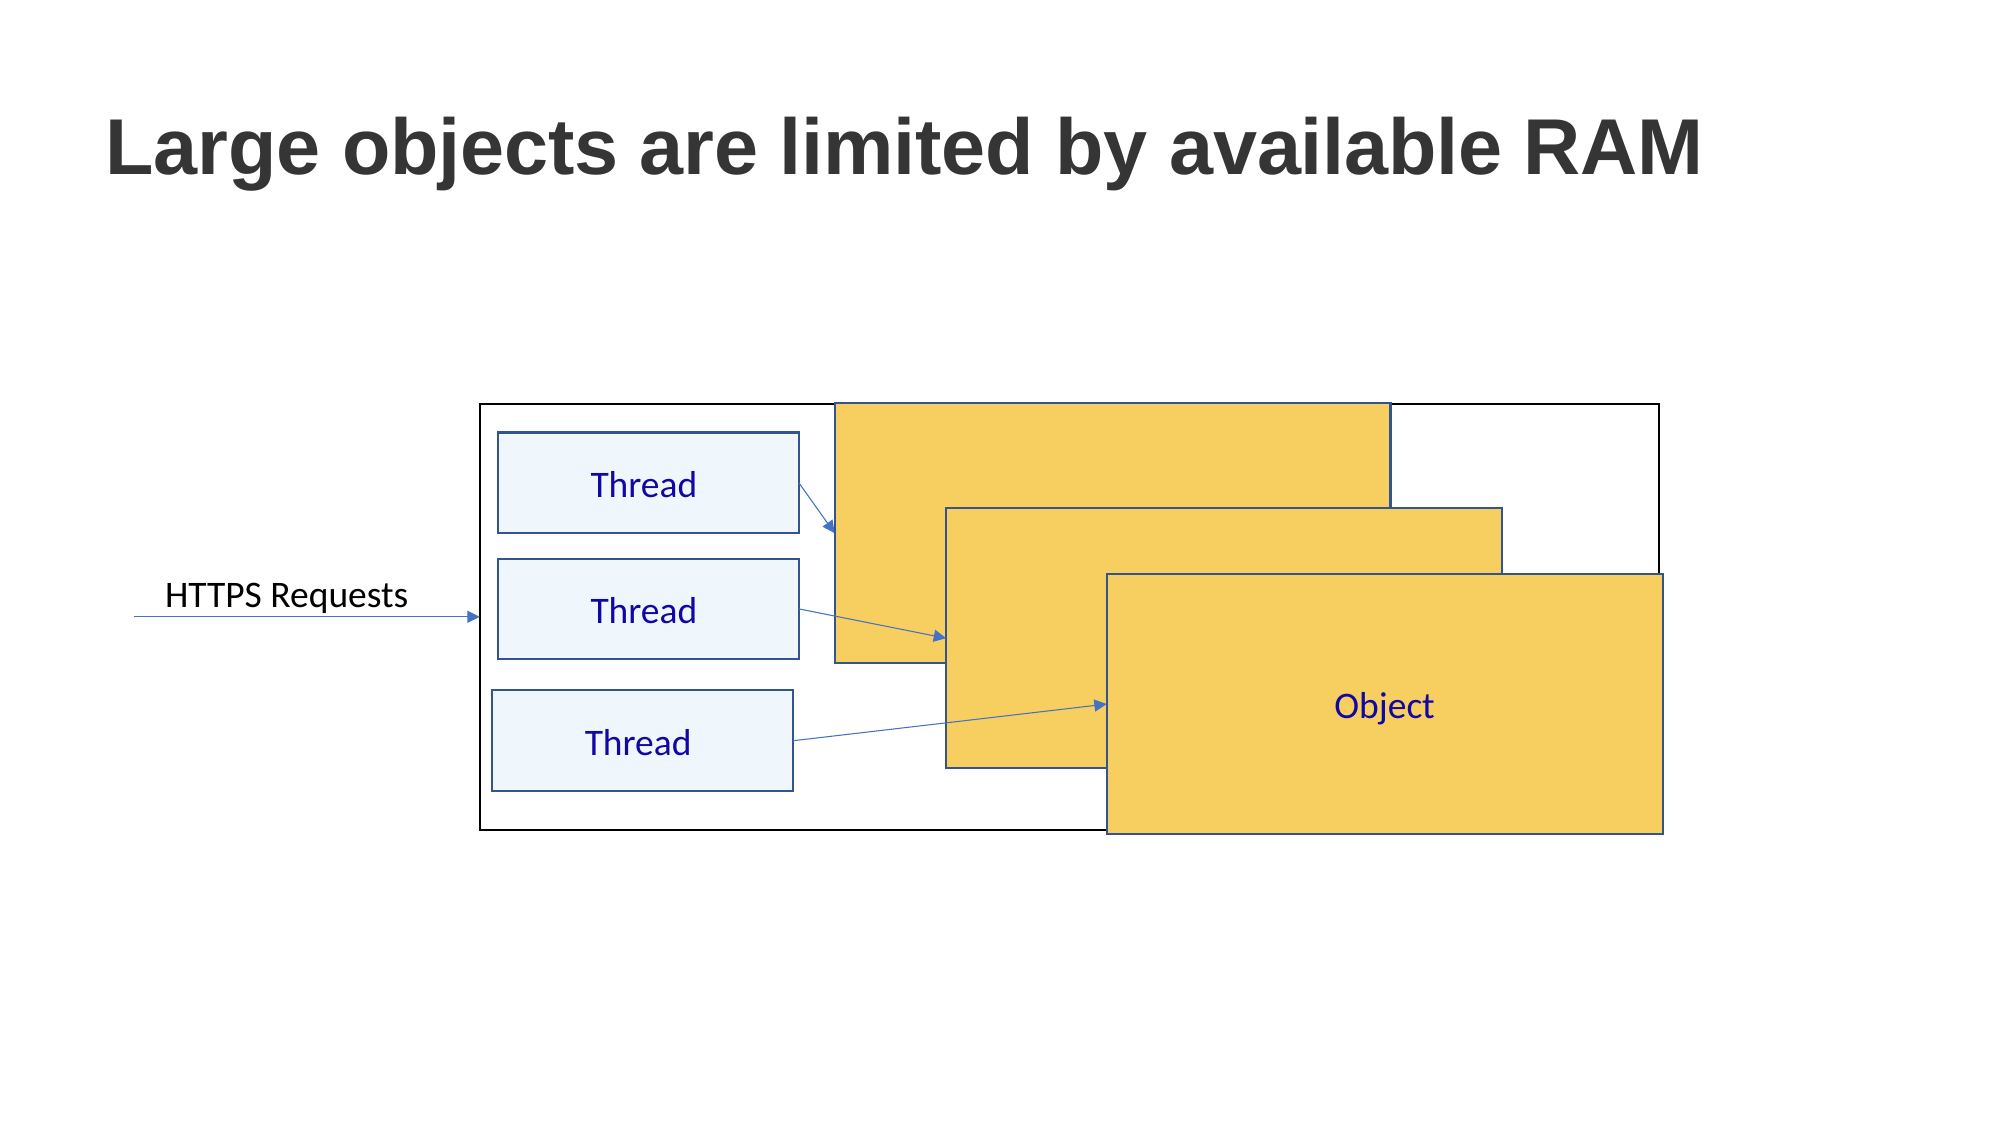

# Large objects are limited by available RAM
Object

Thread
Object
Thread
HTTPS Requests
Object
Thread